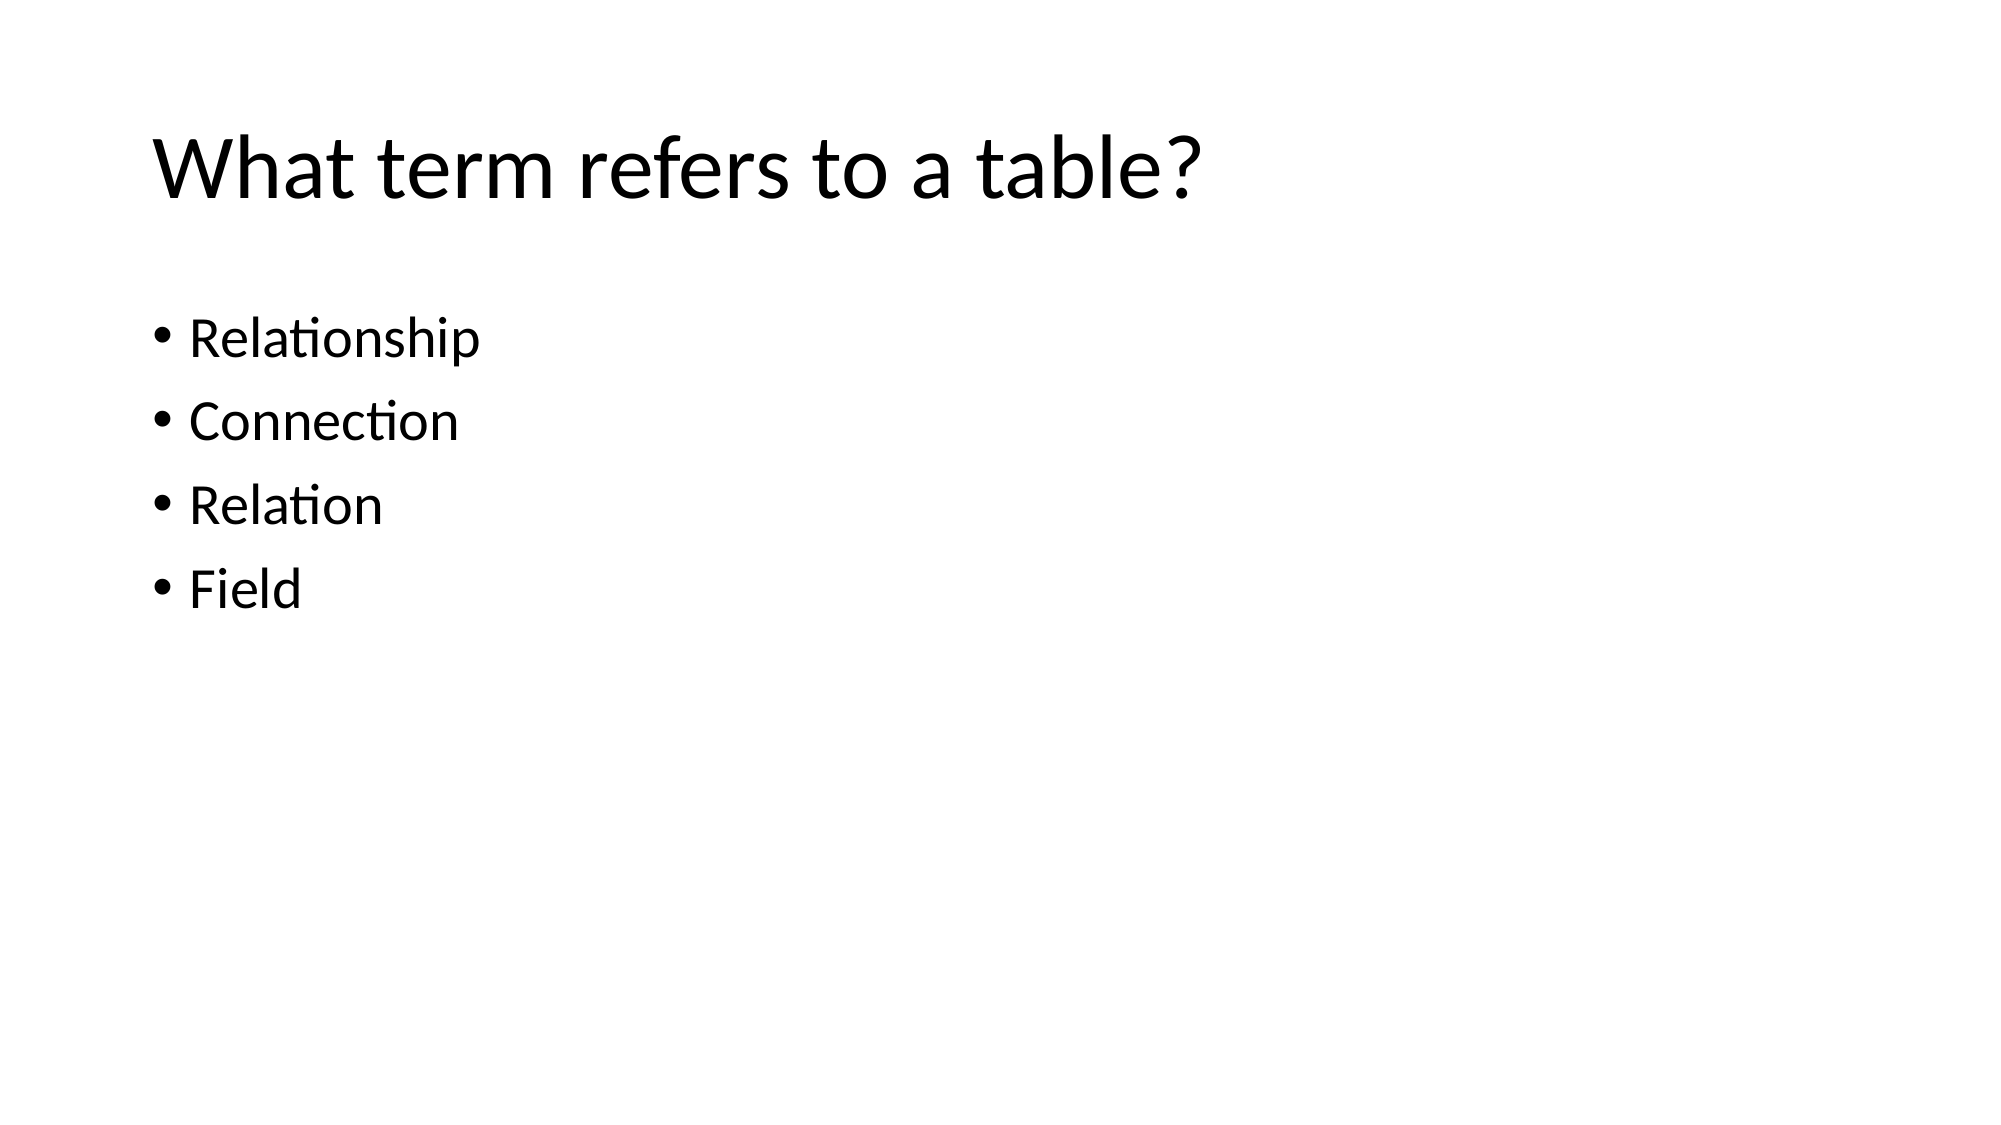

# What term refers to a table?
Relationship
Connection
Relation
Field